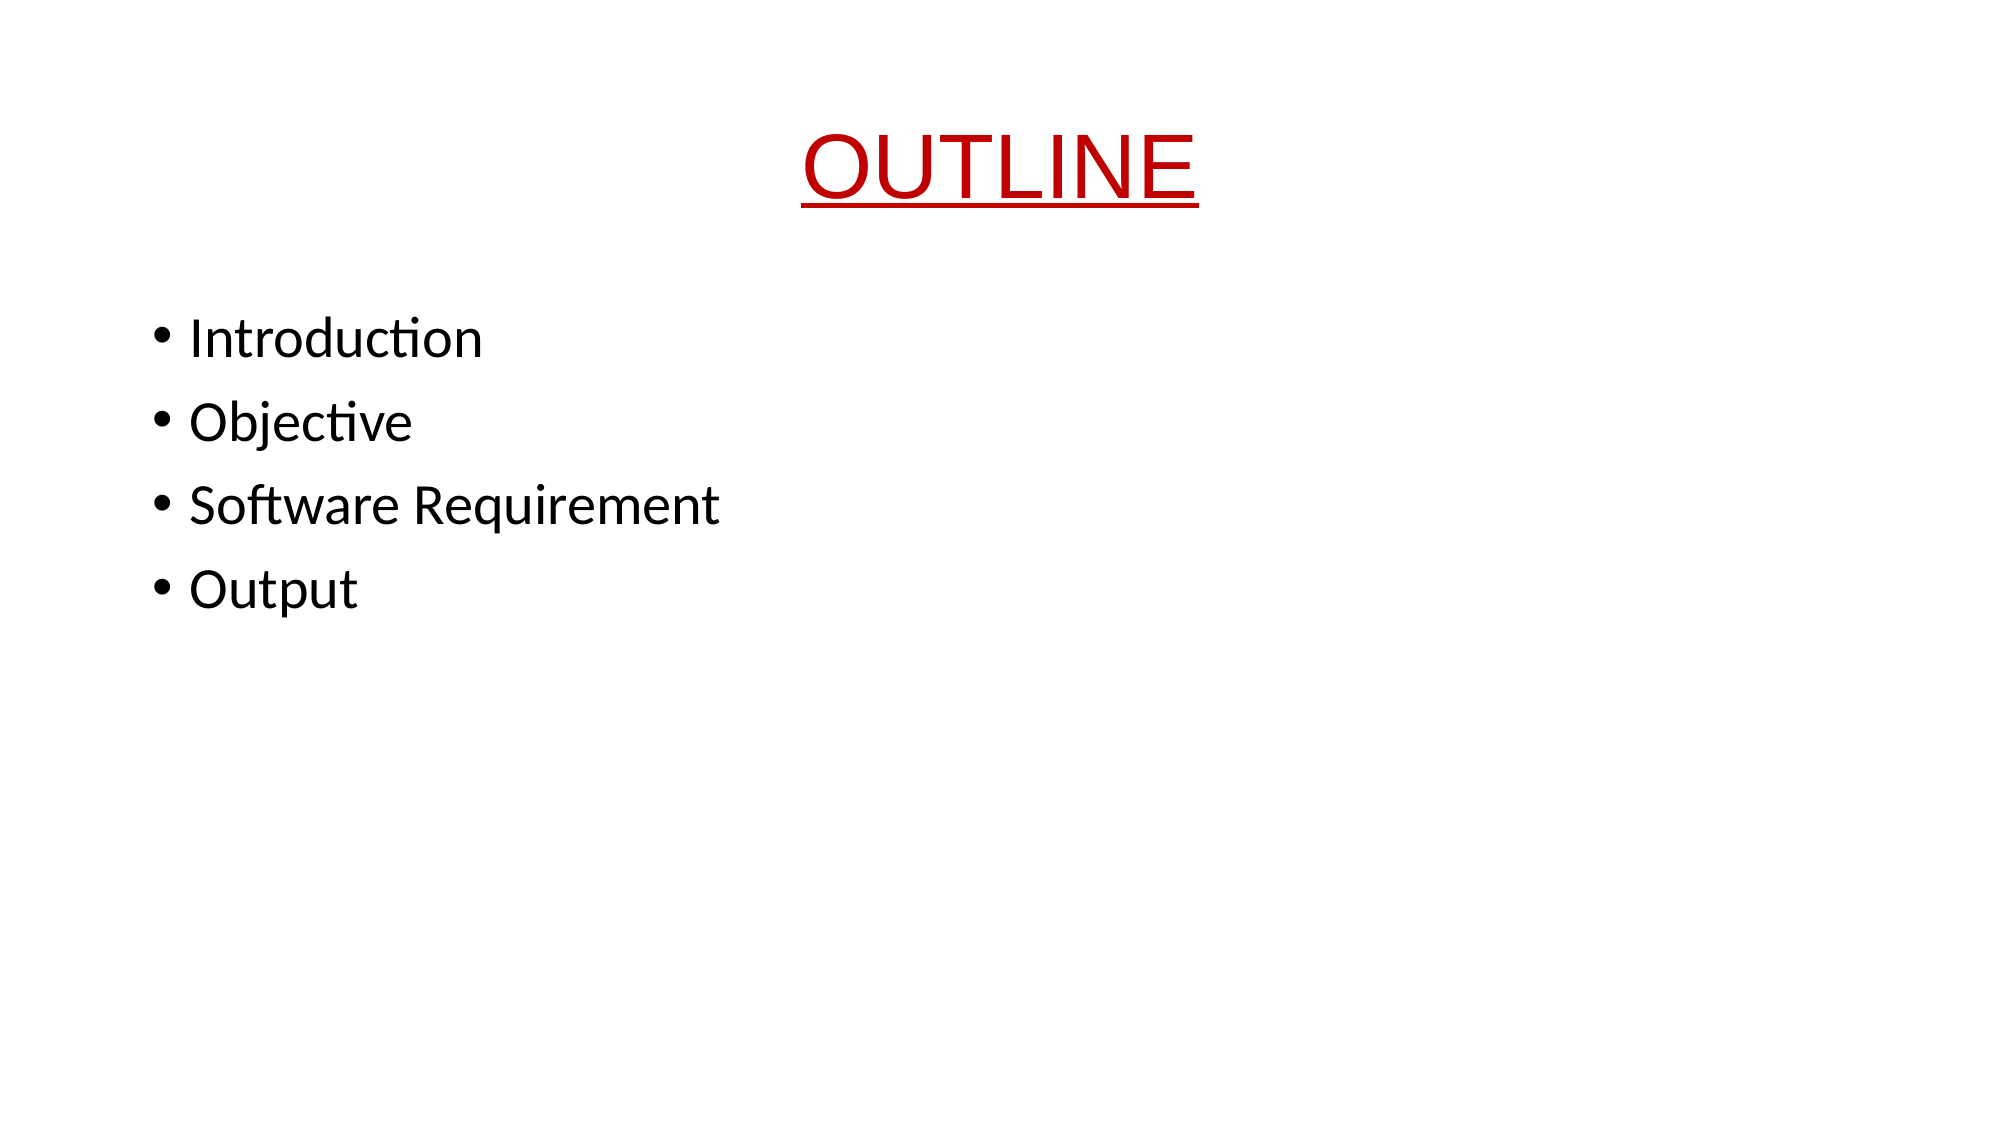

# OUTLINE
Introduction
Objective
Software Requirement
Output